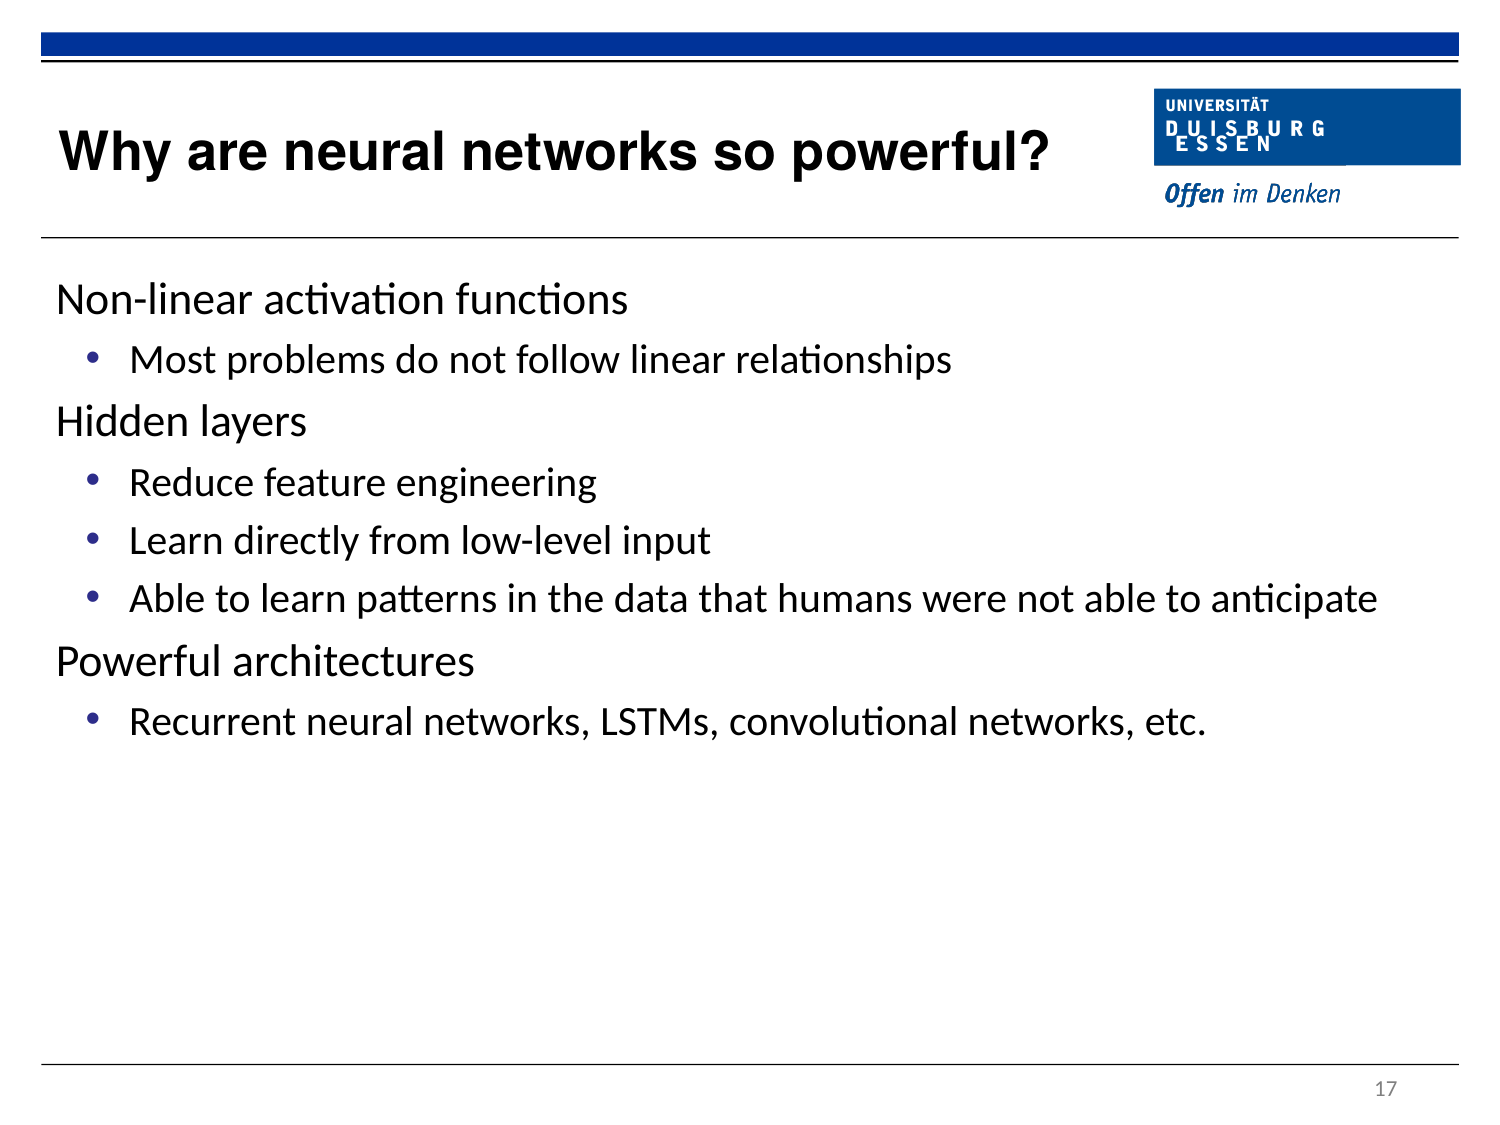

# Why are neural networks so powerful?
Non-linear activation functions
Most problems do not follow linear relationships
Hidden layers
Reduce feature engineering
Learn directly from low-level input
Able to learn patterns in the data that humans were not able to anticipate
Powerful architectures
Recurrent neural networks, LSTMs, convolutional networks, etc.